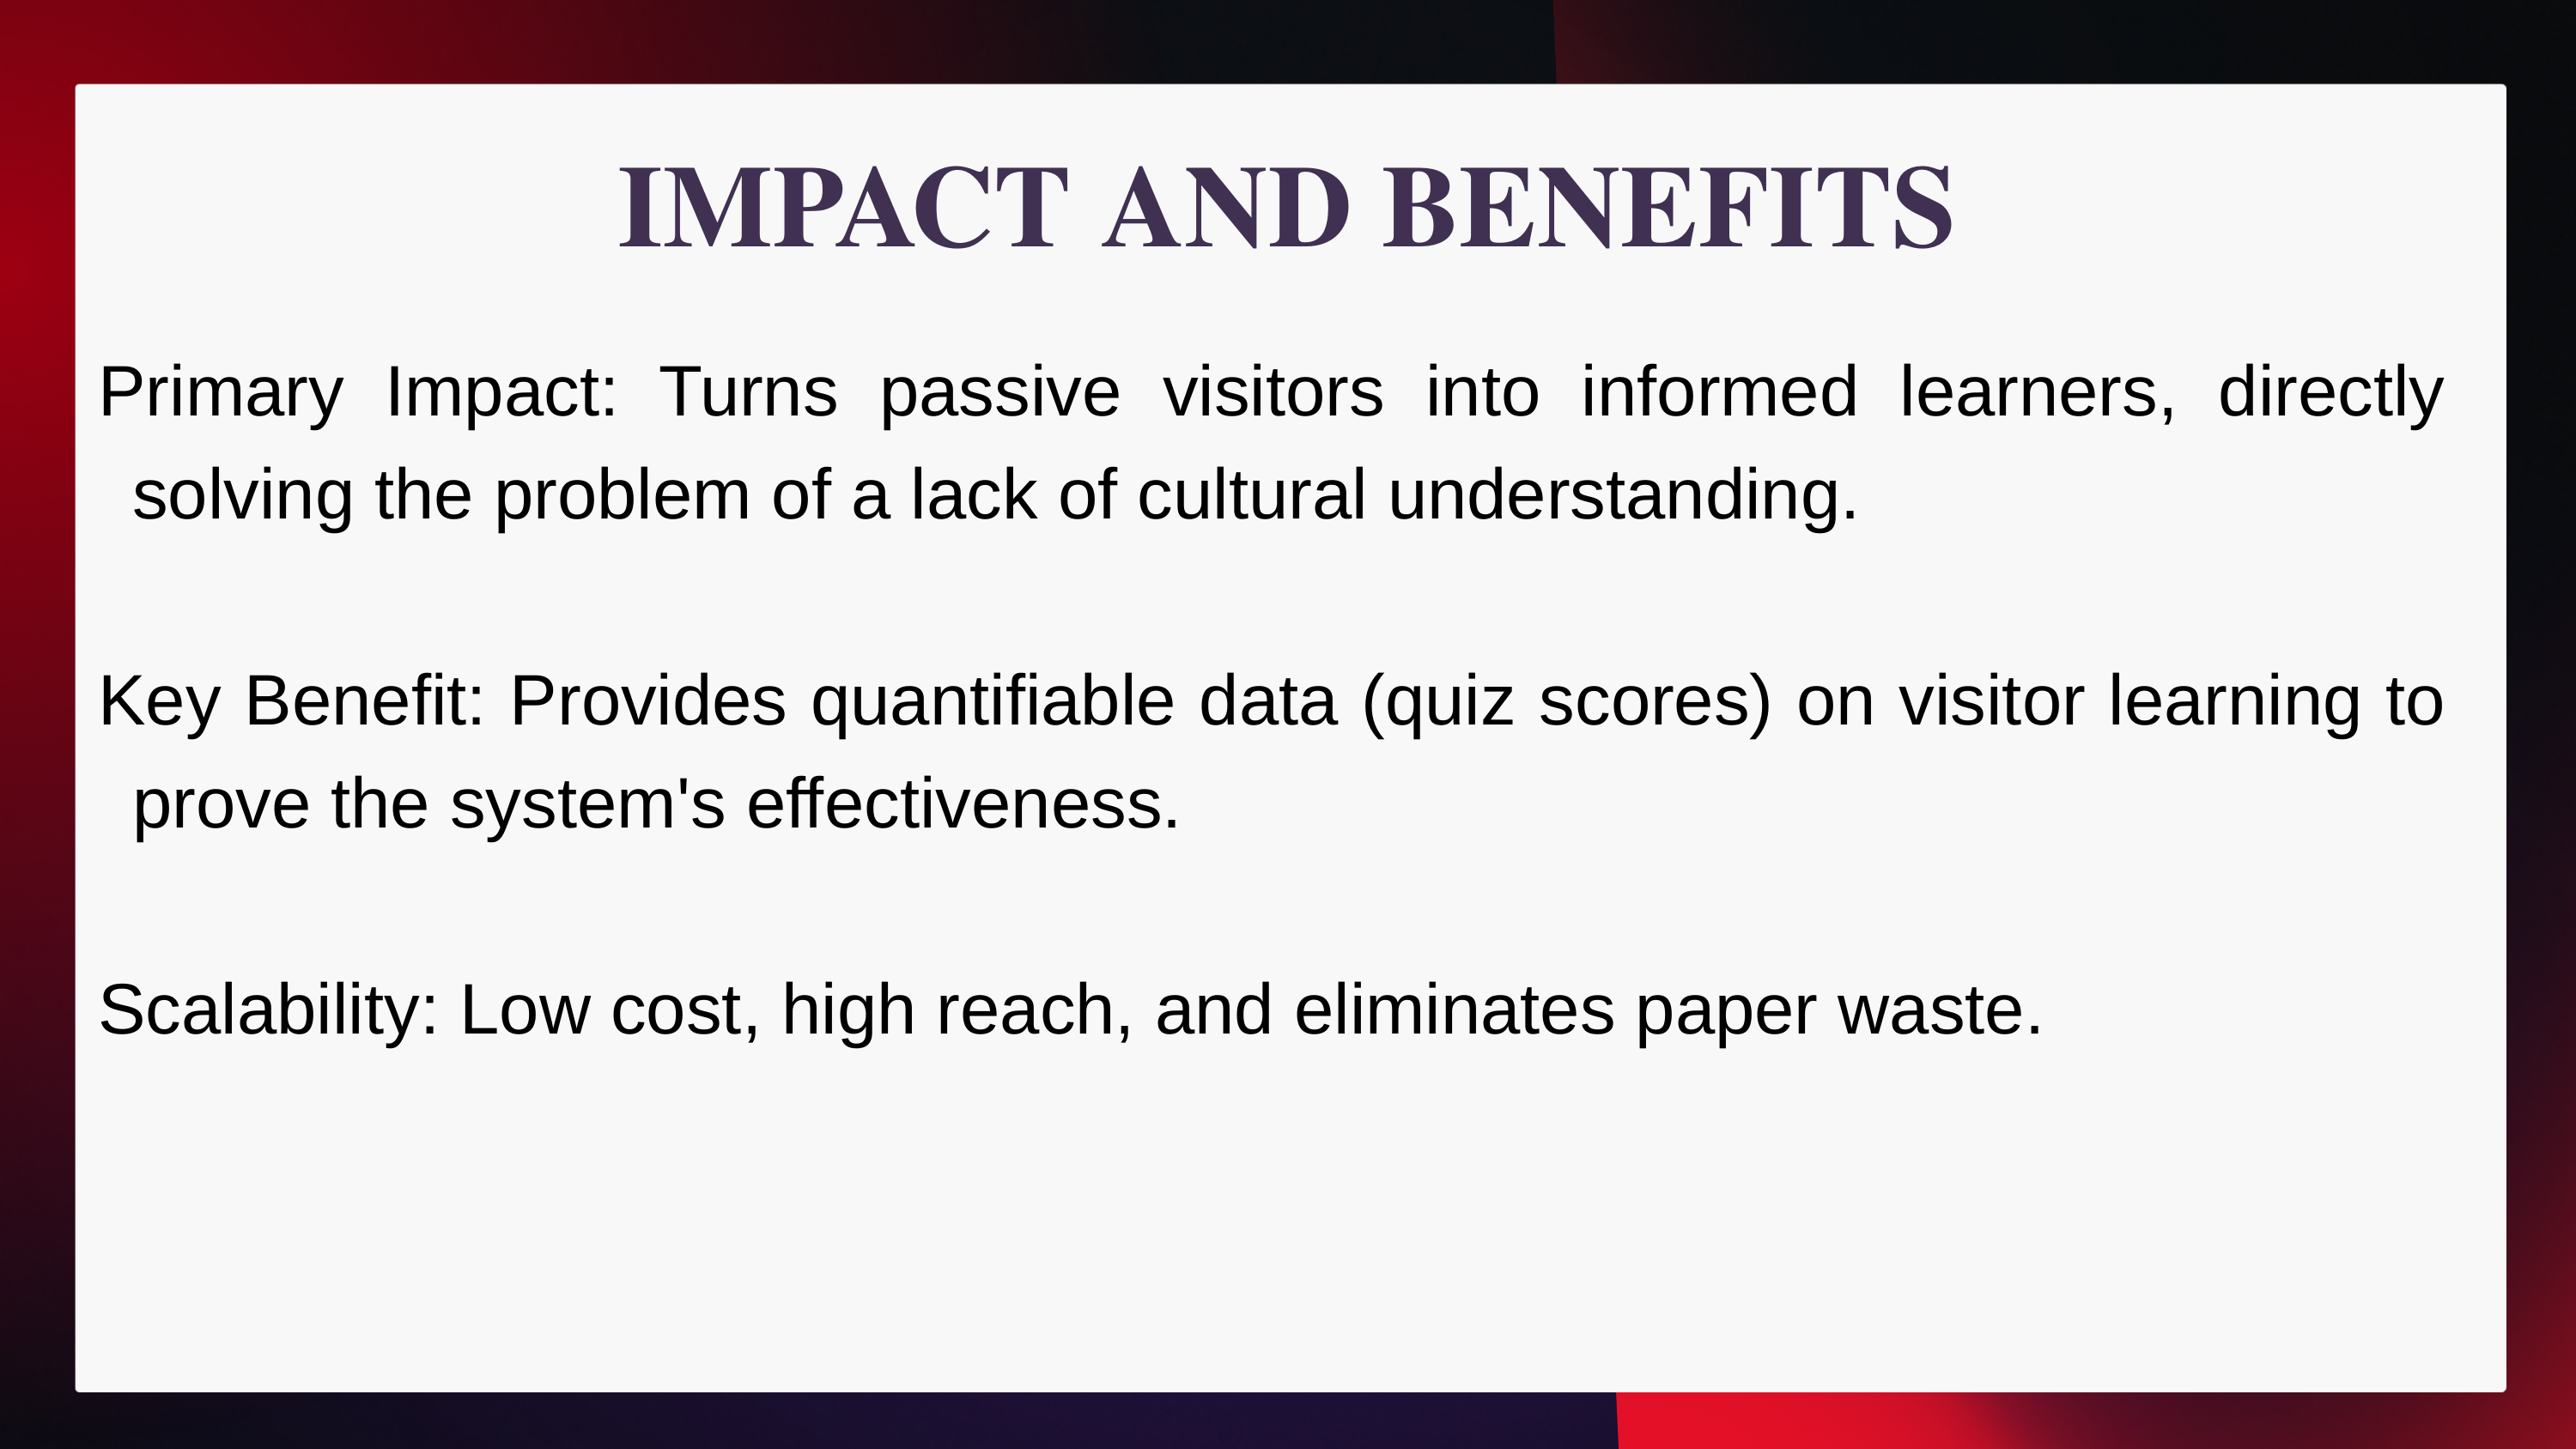

IMPACT AND BENEFITS

Primary Impact: Turns passive visitors into informed learners, directly solving the problem of a lack of cultural understanding.

Key Benefit: Provides quantifiable data (quiz scores) on visitor learning to prove the system's effectiveness.

Scalability: Low cost, high reach, and eliminates paper waste.